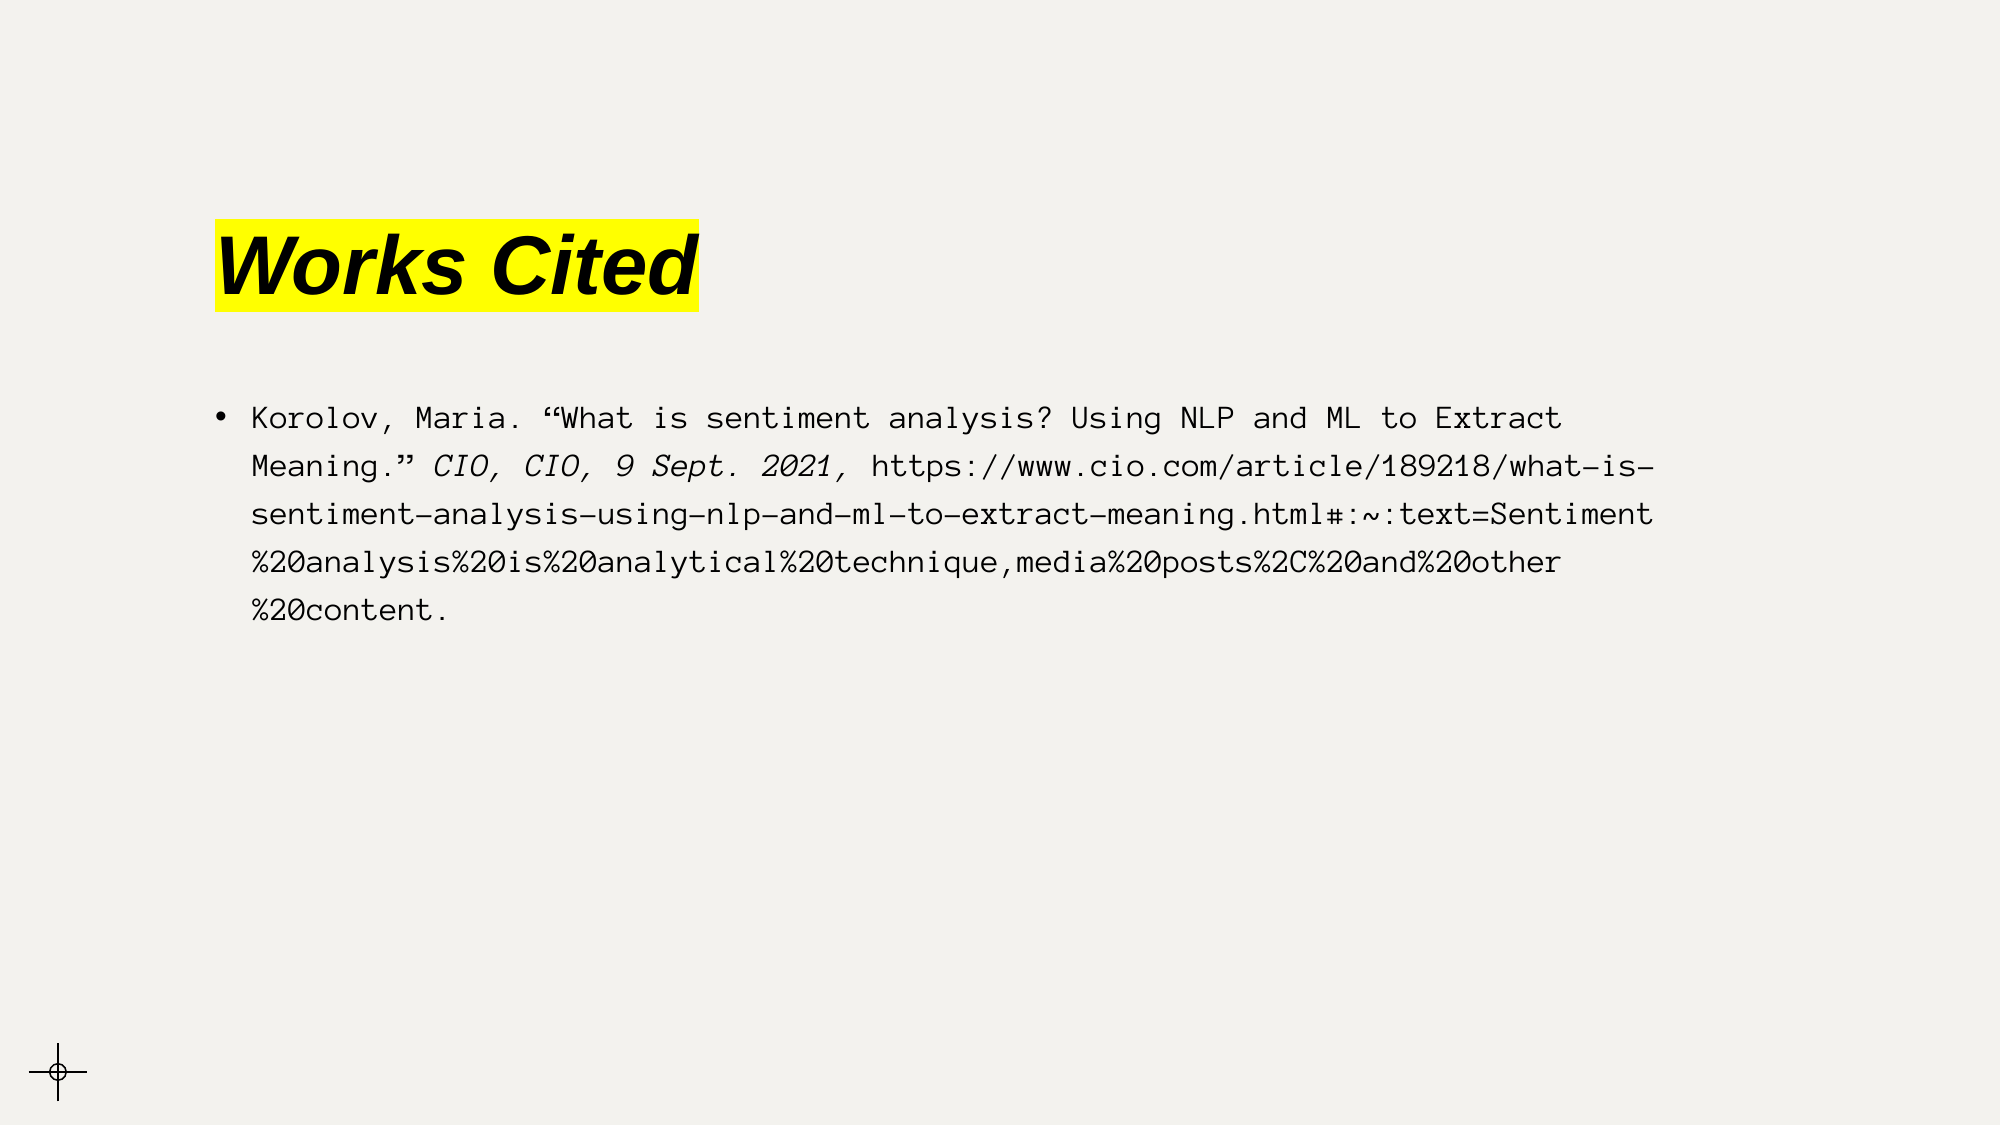

# Works Cited
Korolov, Maria. “What is sentiment analysis? Using NLP and ML to Extract Meaning.” CIO, CIO, 9 Sept. 2021, https://www.cio.com/article/189218/what-is-sentiment-analysis-using-nlp-and-ml-to-extract-meaning.html#:~:text=Sentiment%20analysis%20is%20analytical%20technique,media%20posts%2C%20and%20other%20content.